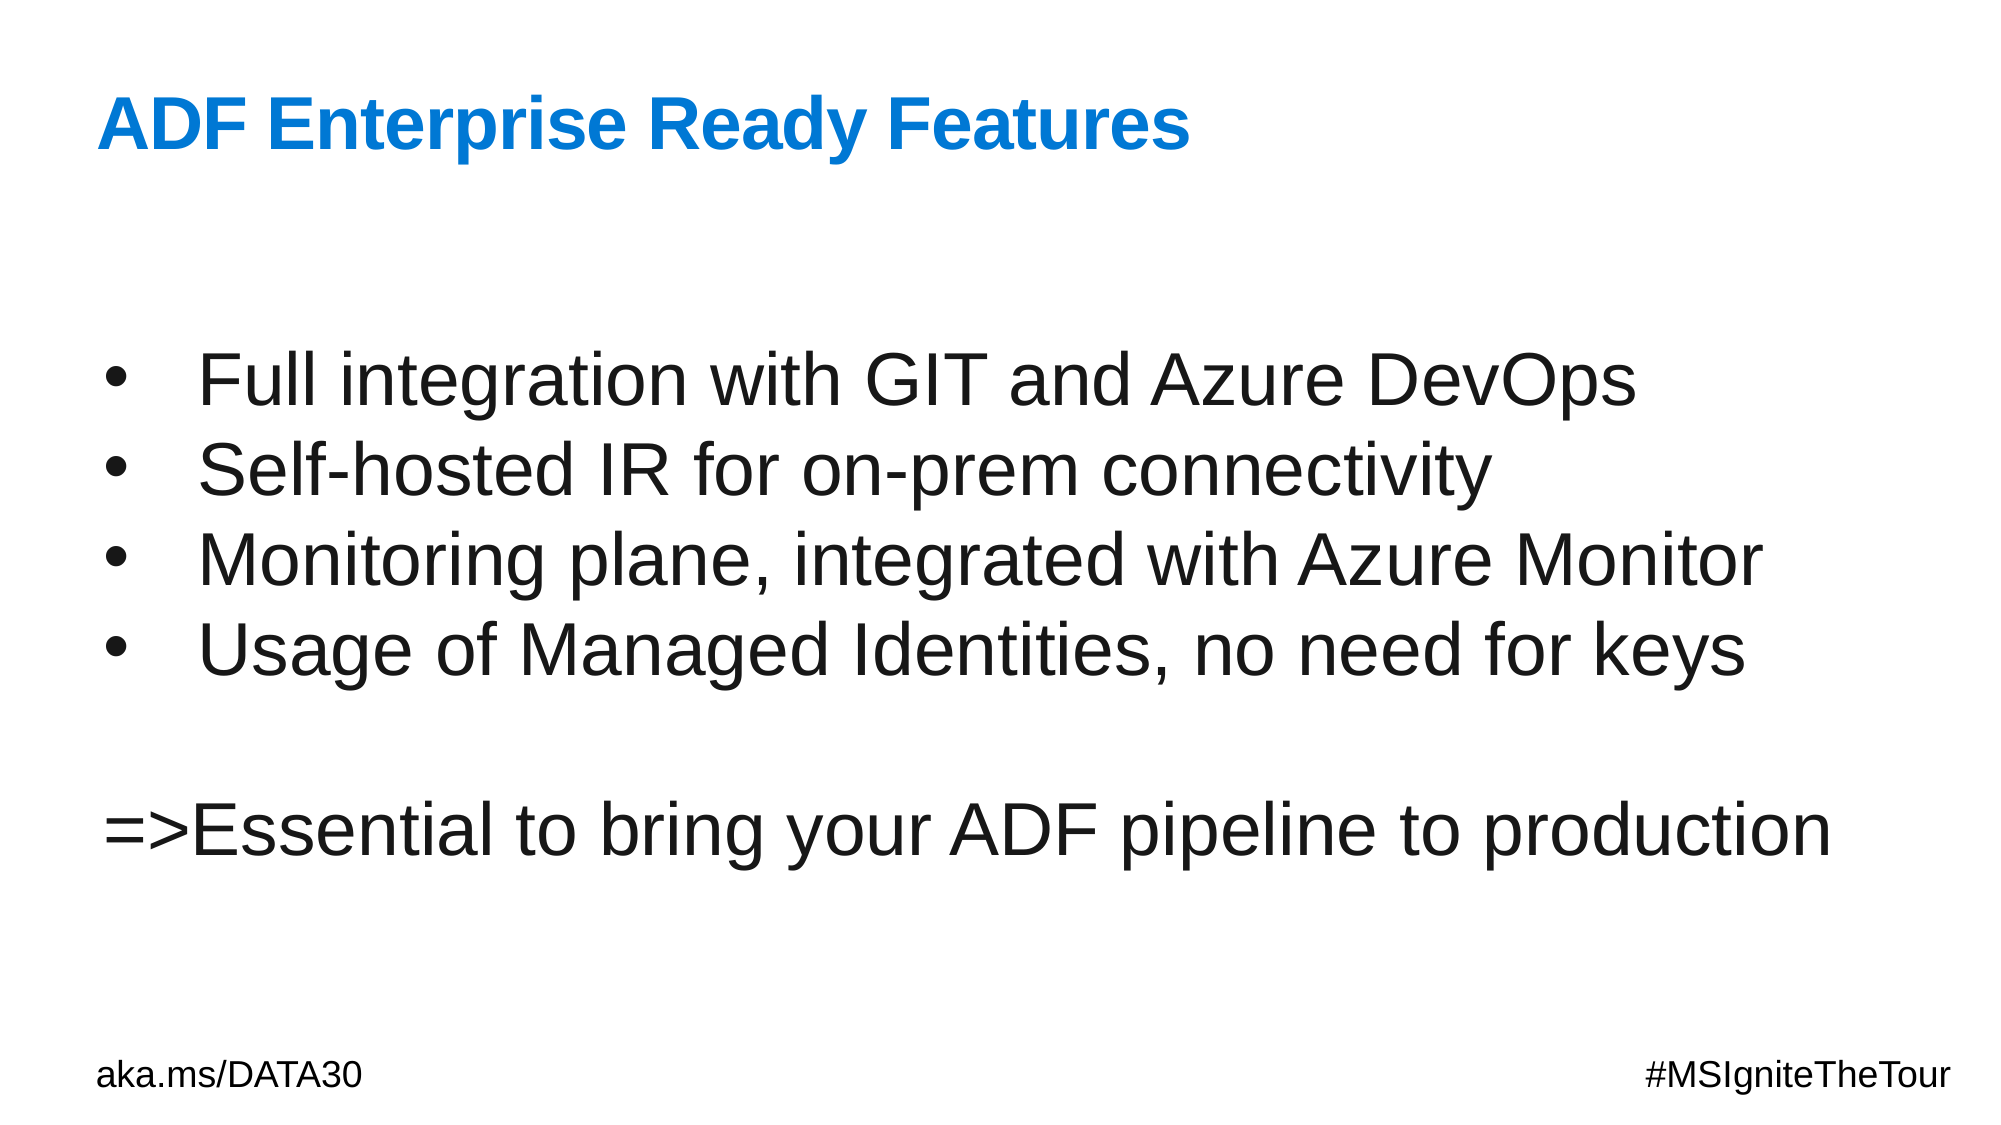

# ADF Enterprise Ready Features

Full integration with GIT and Azure DevOps
Self-hosted IR for on-prem connectivity
Monitoring plane, integrated with Azure Monitor
Usage of Managed Identities, no need for keys

=>Essential to bring your ADF pipeline to production